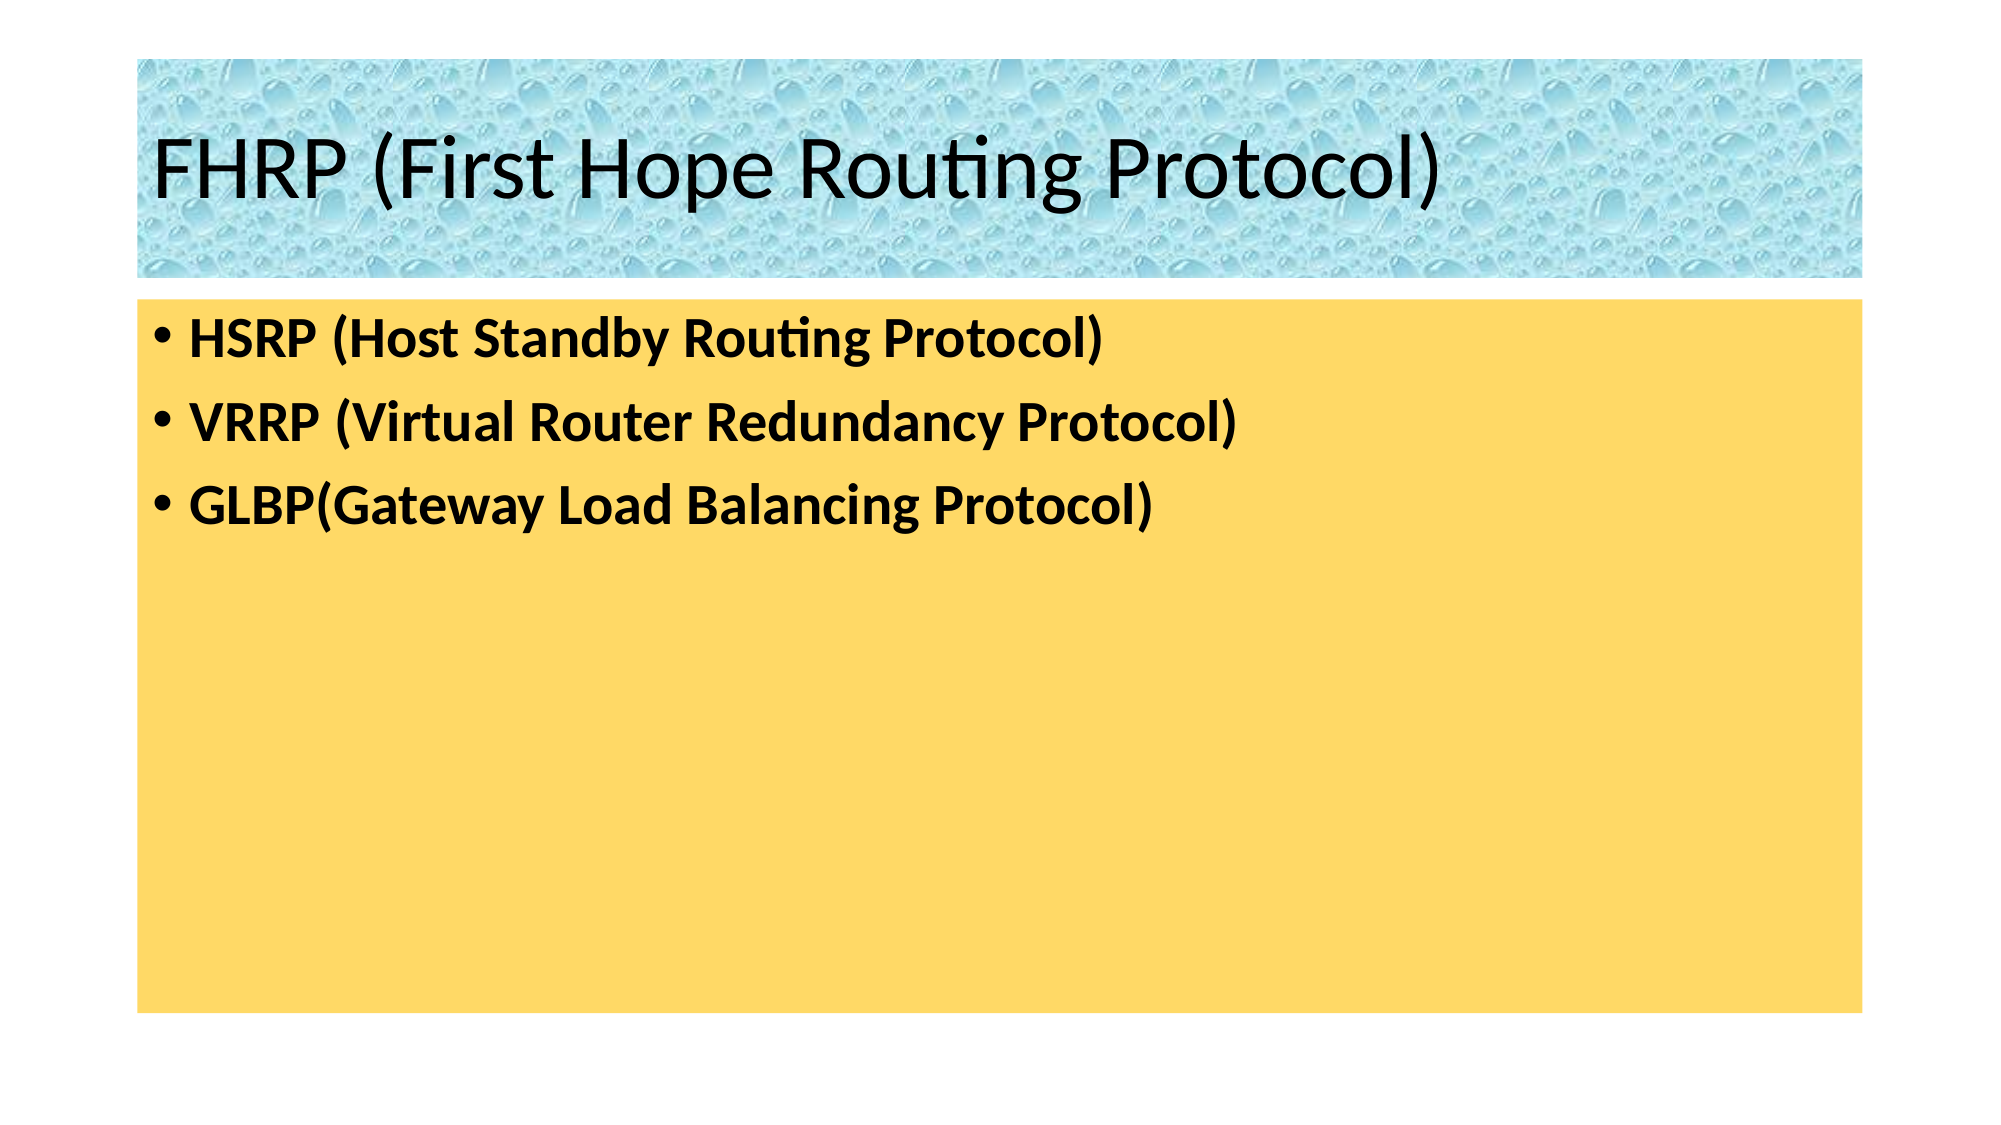

# FHRP (First Hope Routing Protocol)
HSRP (Host Standby Routing Protocol)
VRRP (Virtual Router Redundancy Protocol)
GLBP(Gateway Load Balancing Protocol)